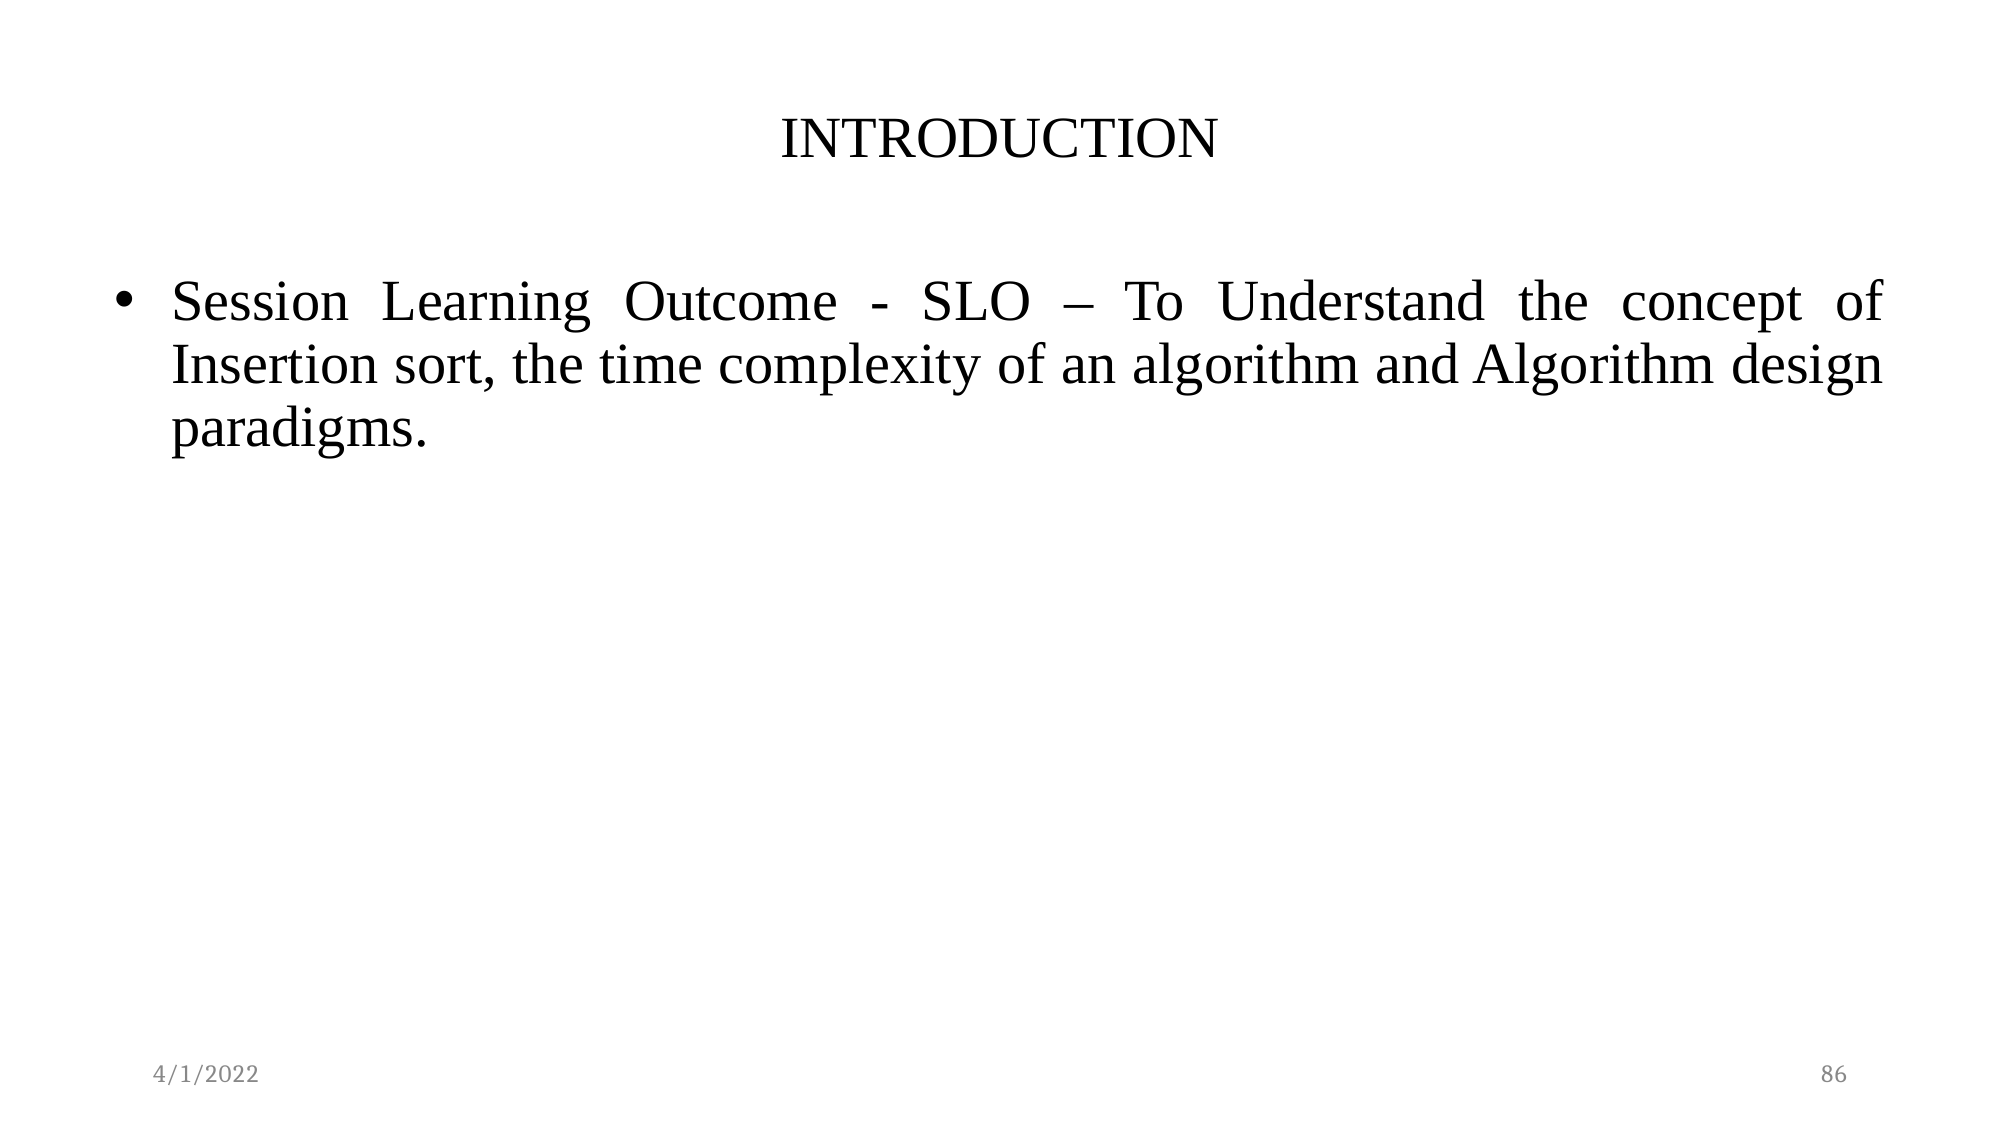

# INTRODUCTION
Session Learning Outcome - SLO – To Understand the concept of Insertion sort, the time complexity of an algorithm and Algorithm design paradigms.

4/1/2022
86